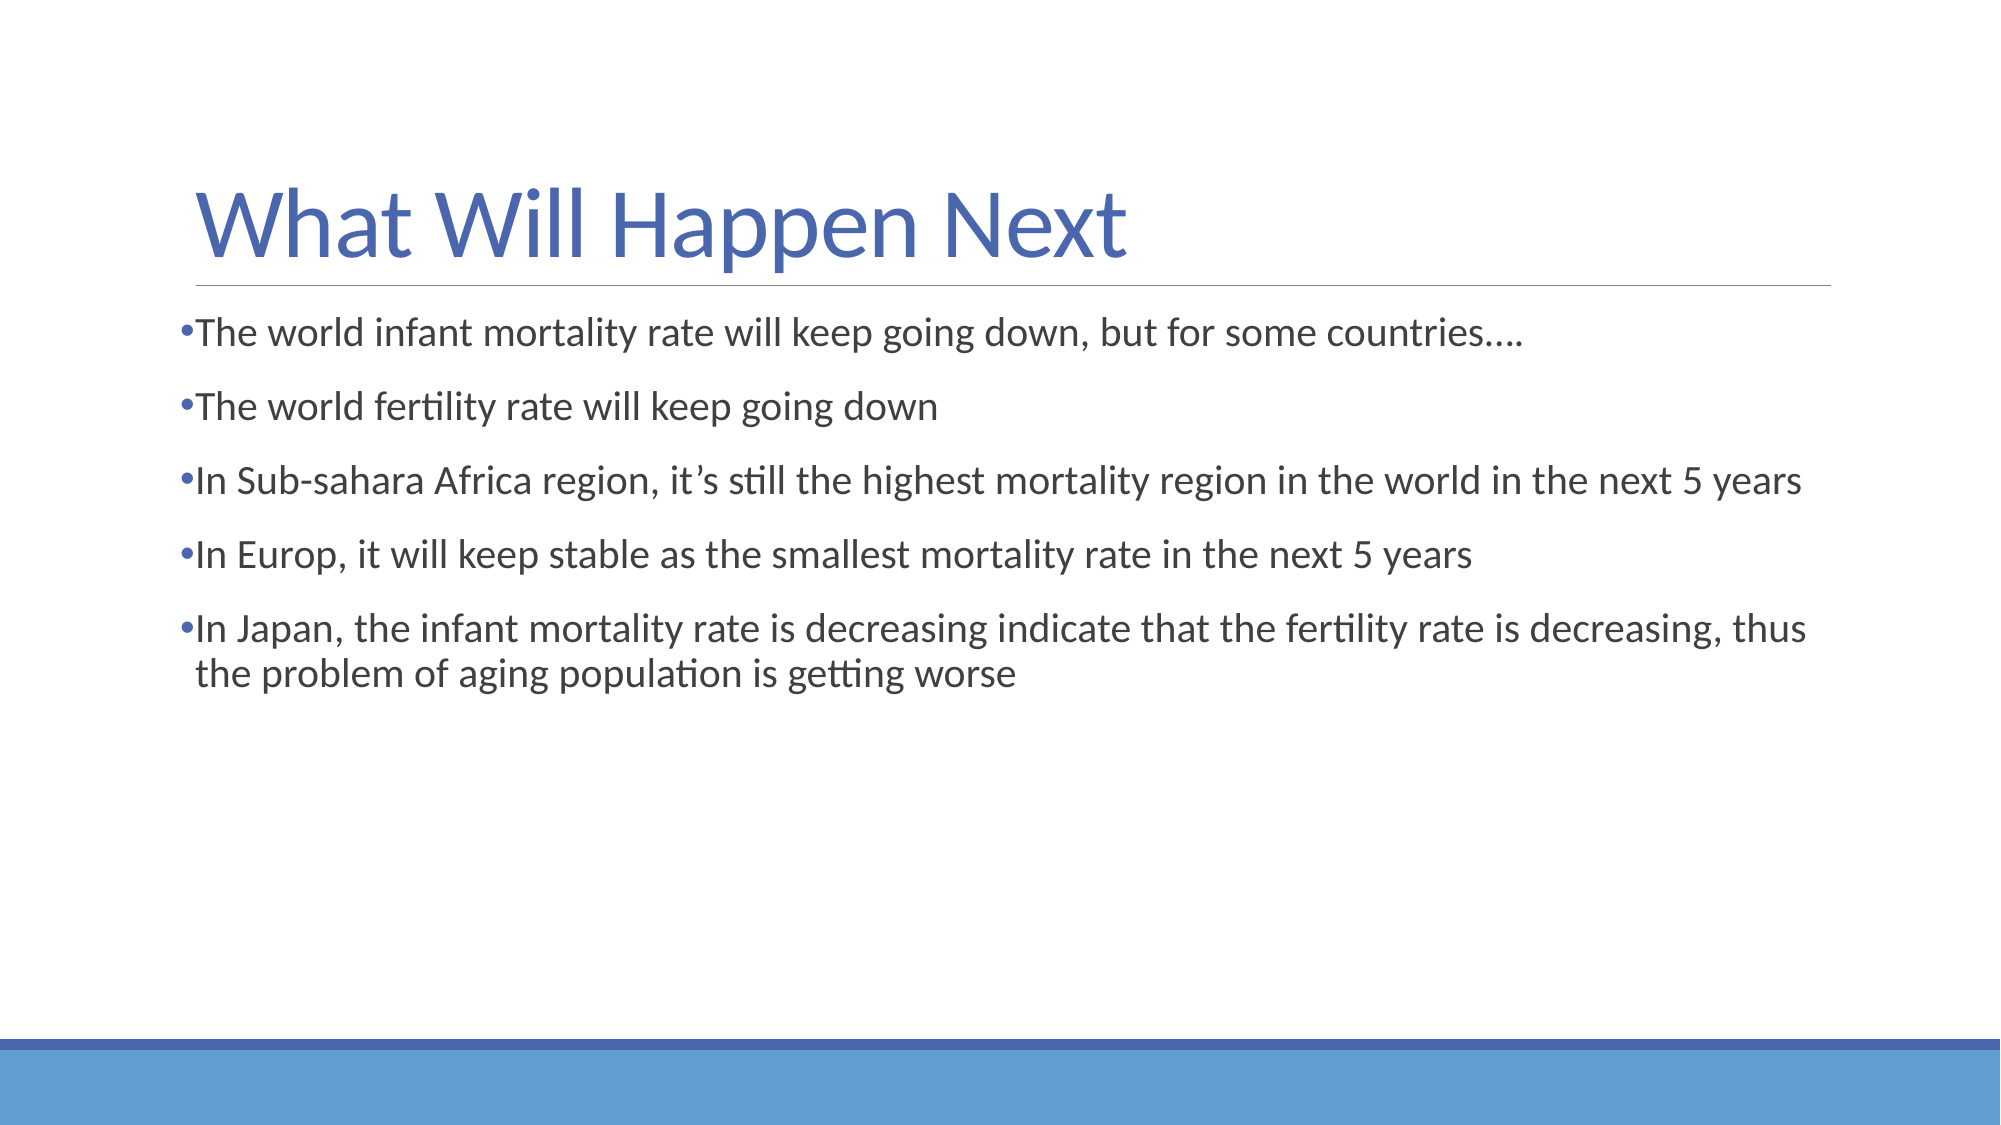

# What Will Happen Next
The world infant mortality rate will keep going down, but for some countries….
The world fertility rate will keep going down
In Sub-sahara Africa region, it’s still the highest mortality region in the world in the next 5 years
In Europ, it will keep stable as the smallest mortality rate in the next 5 years
In Japan, the infant mortality rate is decreasing indicate that the fertility rate is decreasing, thus the problem of aging population is getting worse